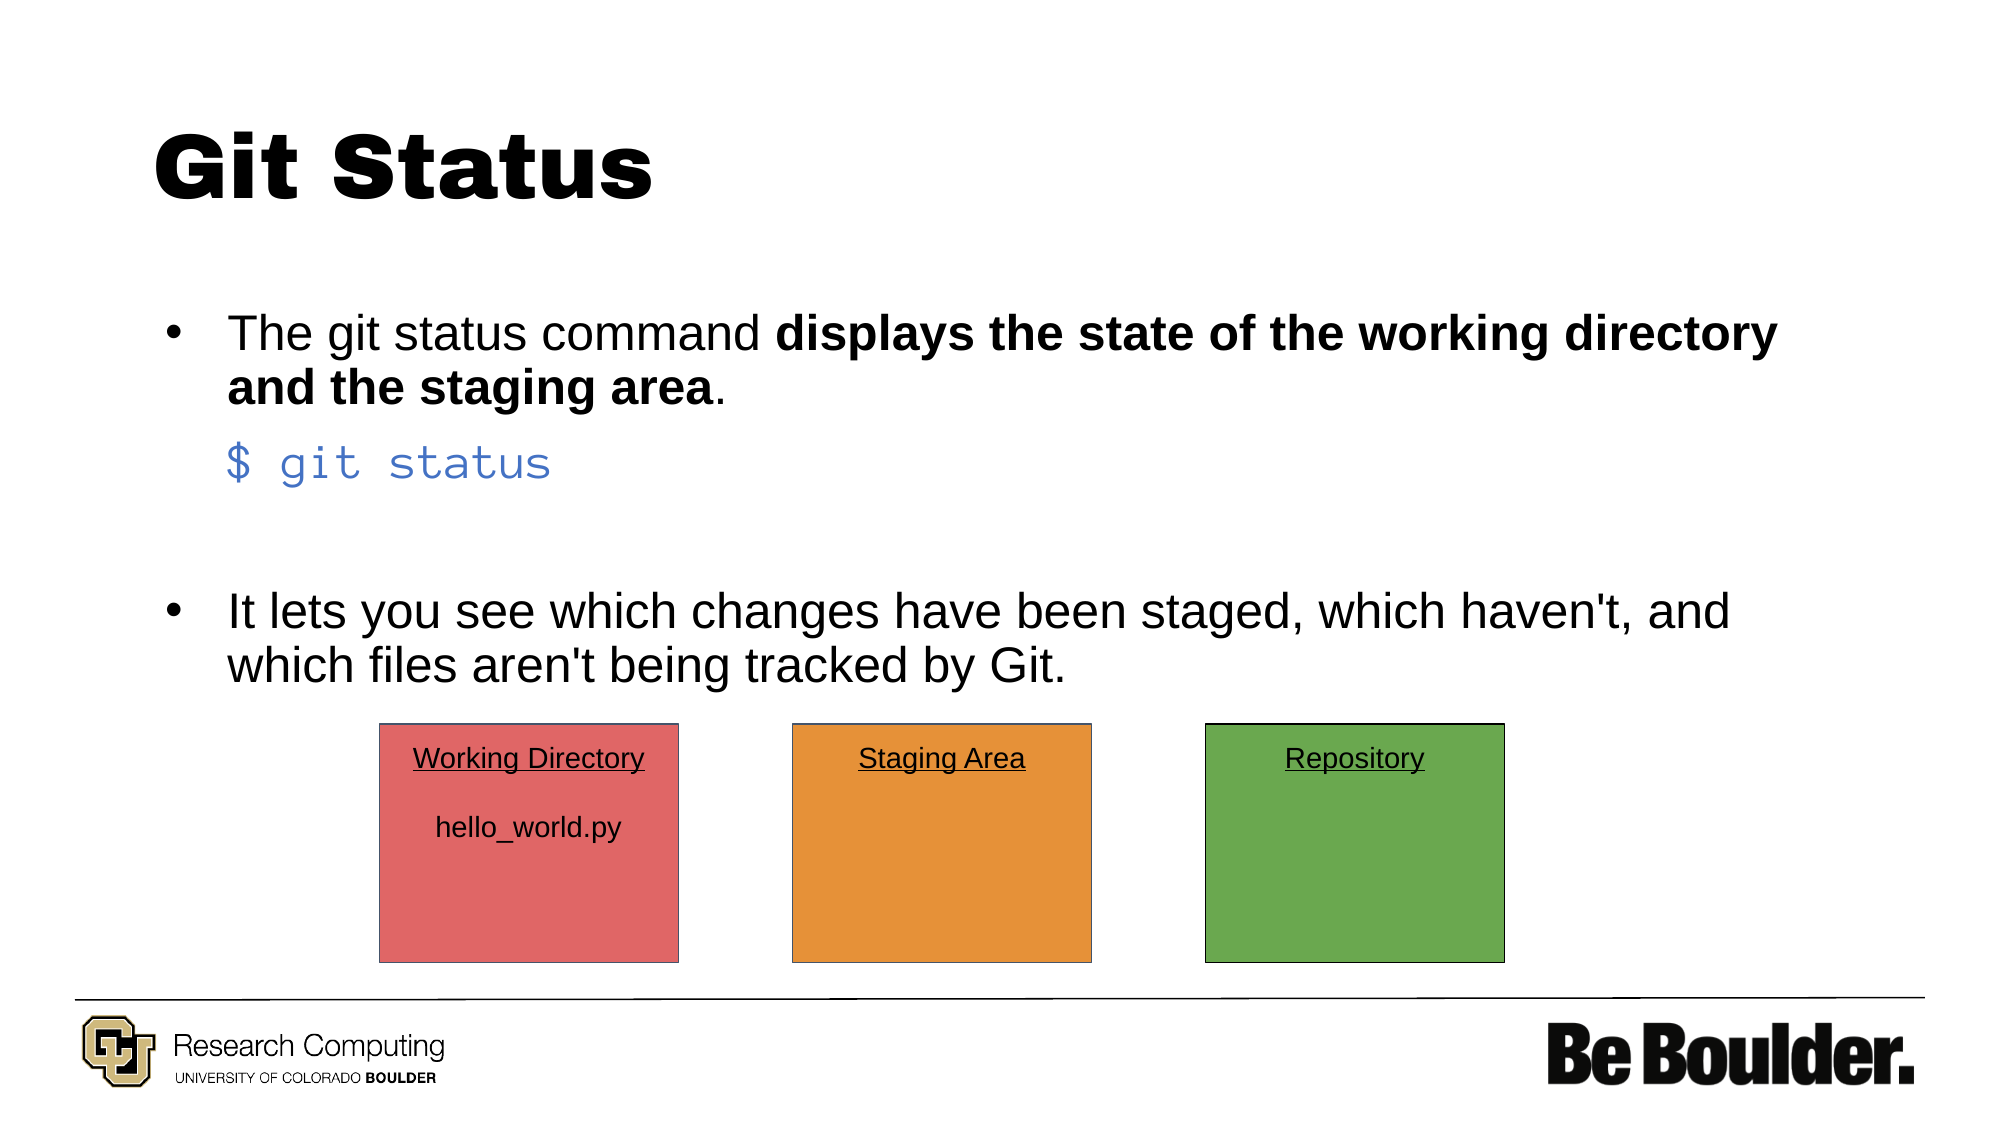

# Git Status
The git status command displays the state of the working directory and the staging area.
$ git status

It lets you see which changes have been staged, which haven't, and which files aren't being tracked by Git.
Working Directory

hello_world.py
Staging Area
Repository